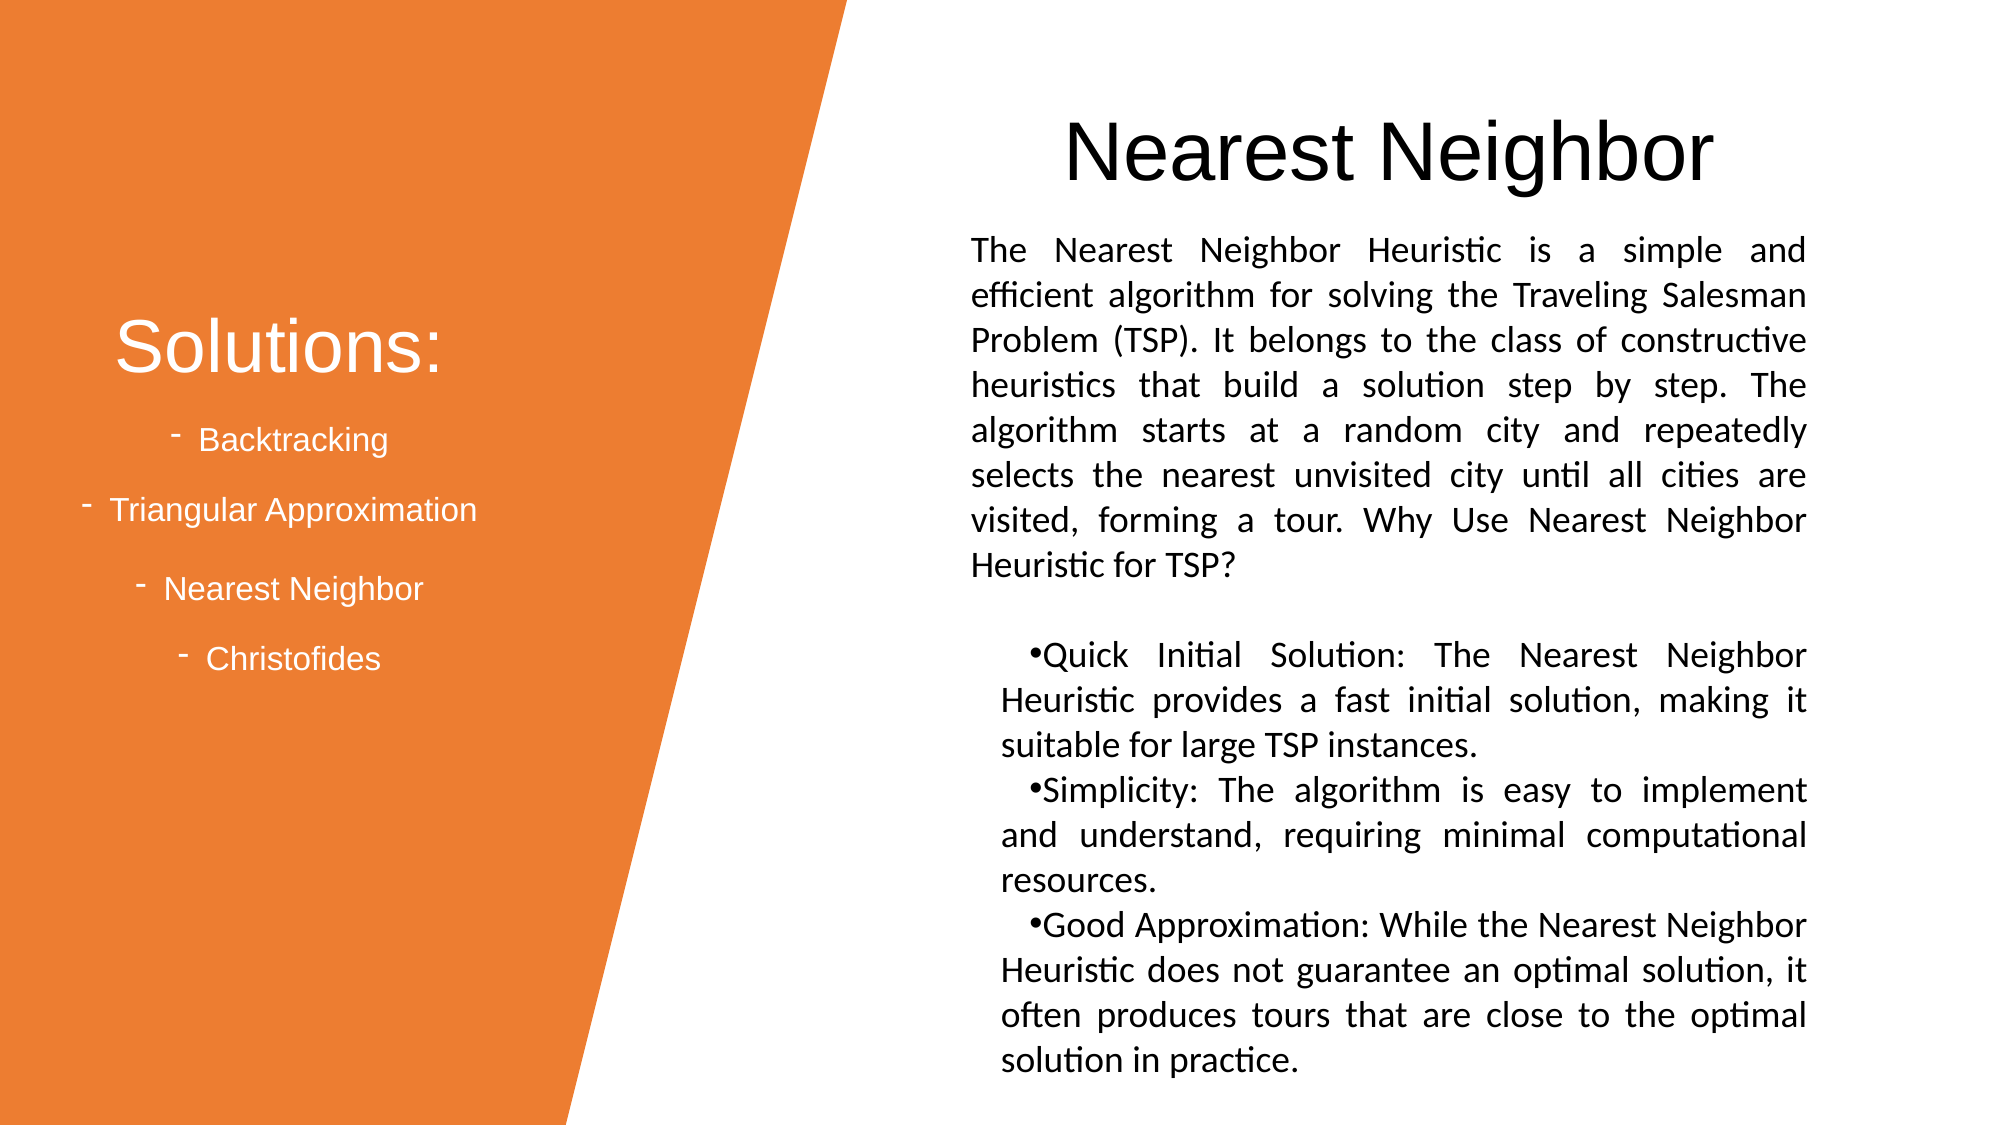

Solutions:

Backtracking

Triangular Approximation

Nearest Neighbor

Christofides

Nearest Neighbor
The Nearest Neighbor Heuristic is a simple and efficient algorithm for solving the Traveling Salesman Problem (TSP). It belongs to the class of constructive heuristics that build a solution step by step. The algorithm starts at a random city and repeatedly selects the nearest unvisited city until all cities are visited, forming a tour. Why Use Nearest Neighbor Heuristic for TSP?

Quick Initial Solution: The Nearest Neighbor Heuristic provides a fast initial solution, making it suitable for large TSP instances.
Simplicity: The algorithm is easy to implement and understand, requiring minimal computational resources.
Good Approximation: While the Nearest Neighbor Heuristic does not guarantee an optimal solution, it often produces tours that are close to the optimal solution in practice.